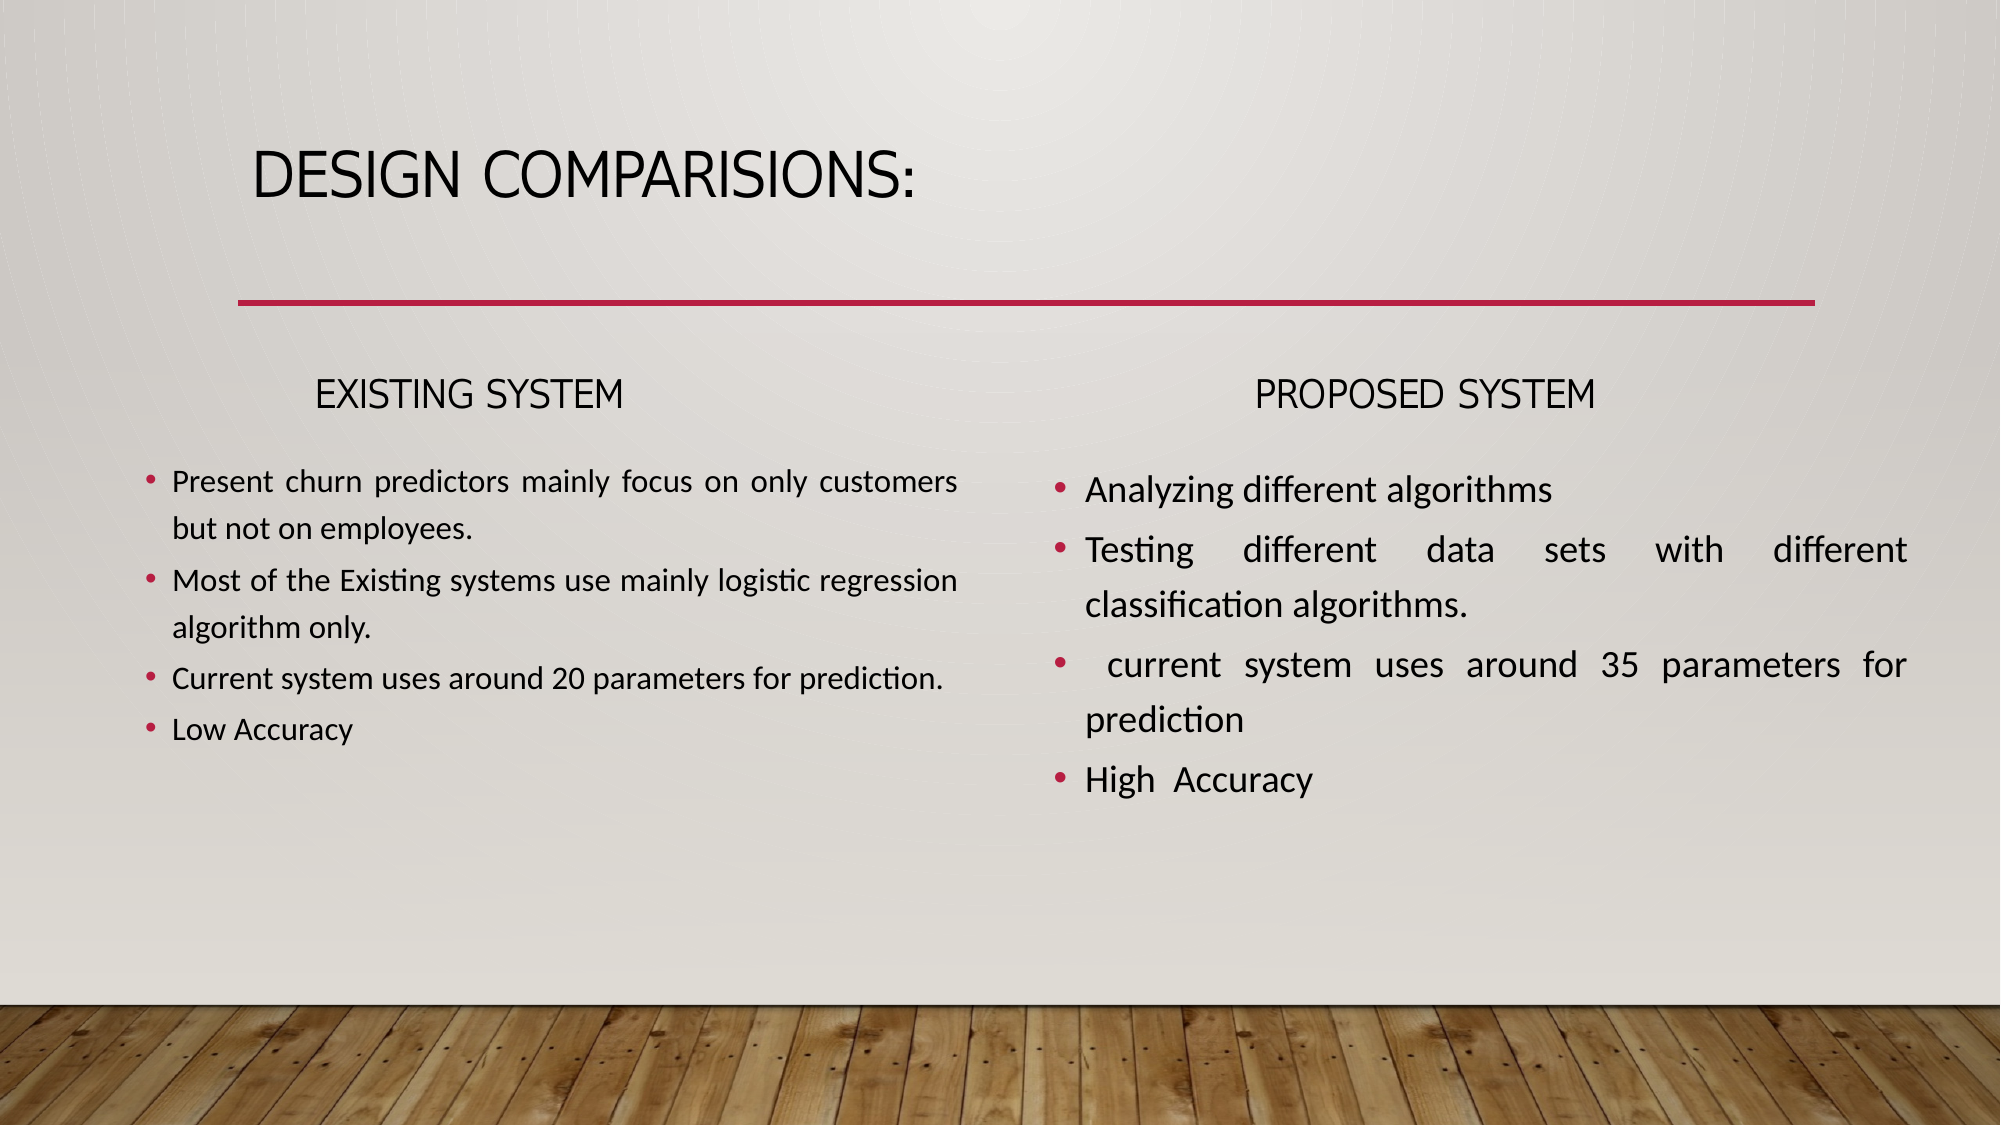

# DESIGN COMPARISIONS:
EXISTING SYSTEM
PROPOSED SYSTEM
Present churn predictors mainly focus on only customers but not on employees.
Most of the Existing systems use mainly logistic regression algorithm only.
Current system uses around 20 parameters for prediction.
Low Accuracy

Analyzing different algorithms
Testing different data sets with different classification algorithms.
 current system uses around 35 parameters for prediction
High  Accuracy